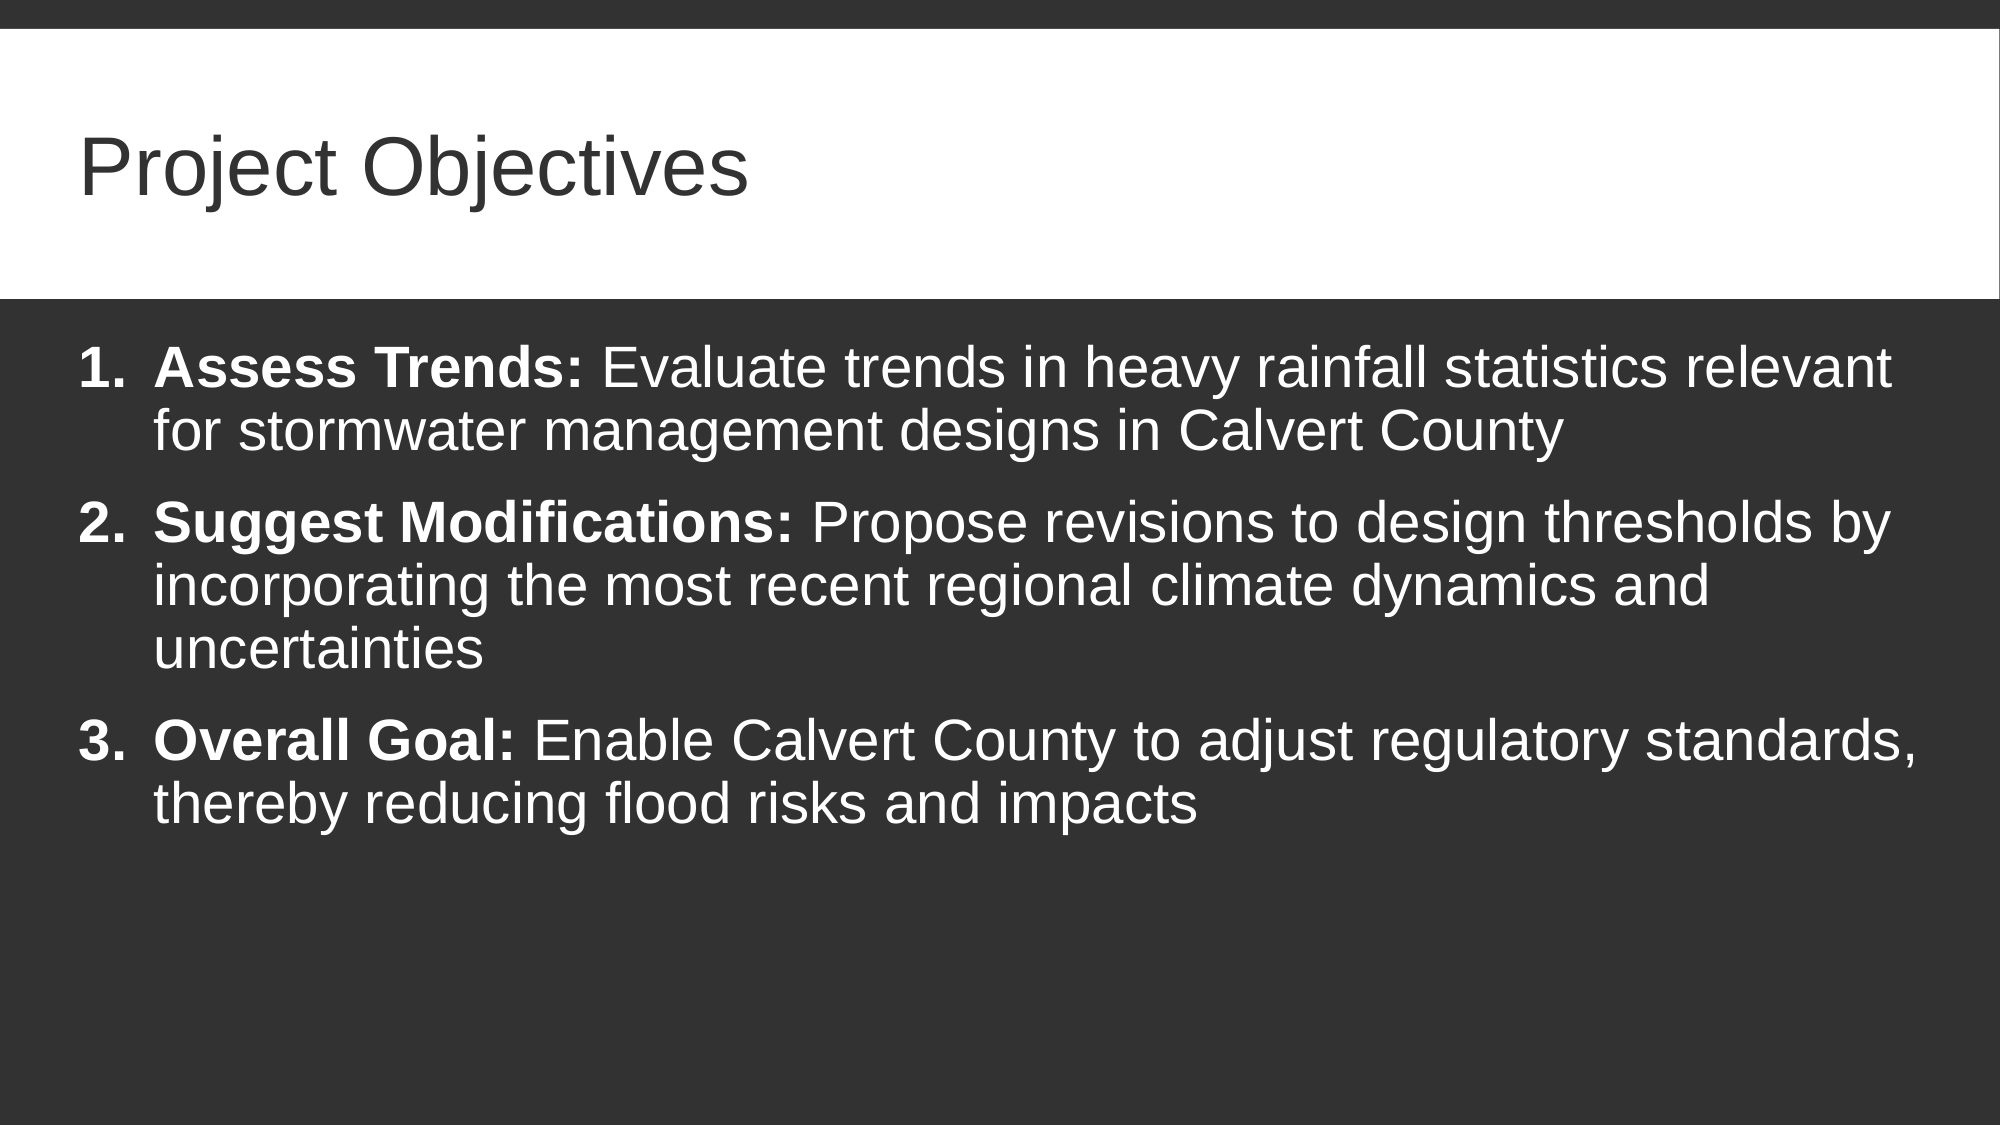

# Project Objectives
Assess Trends: Evaluate trends in heavy rainfall statistics relevant for stormwater management designs in Calvert County
Suggest Modifications: Propose revisions to design thresholds by incorporating the most recent regional climate dynamics and uncertainties
Overall Goal: Enable Calvert County to adjust regulatory standards, thereby reducing flood risks and impacts